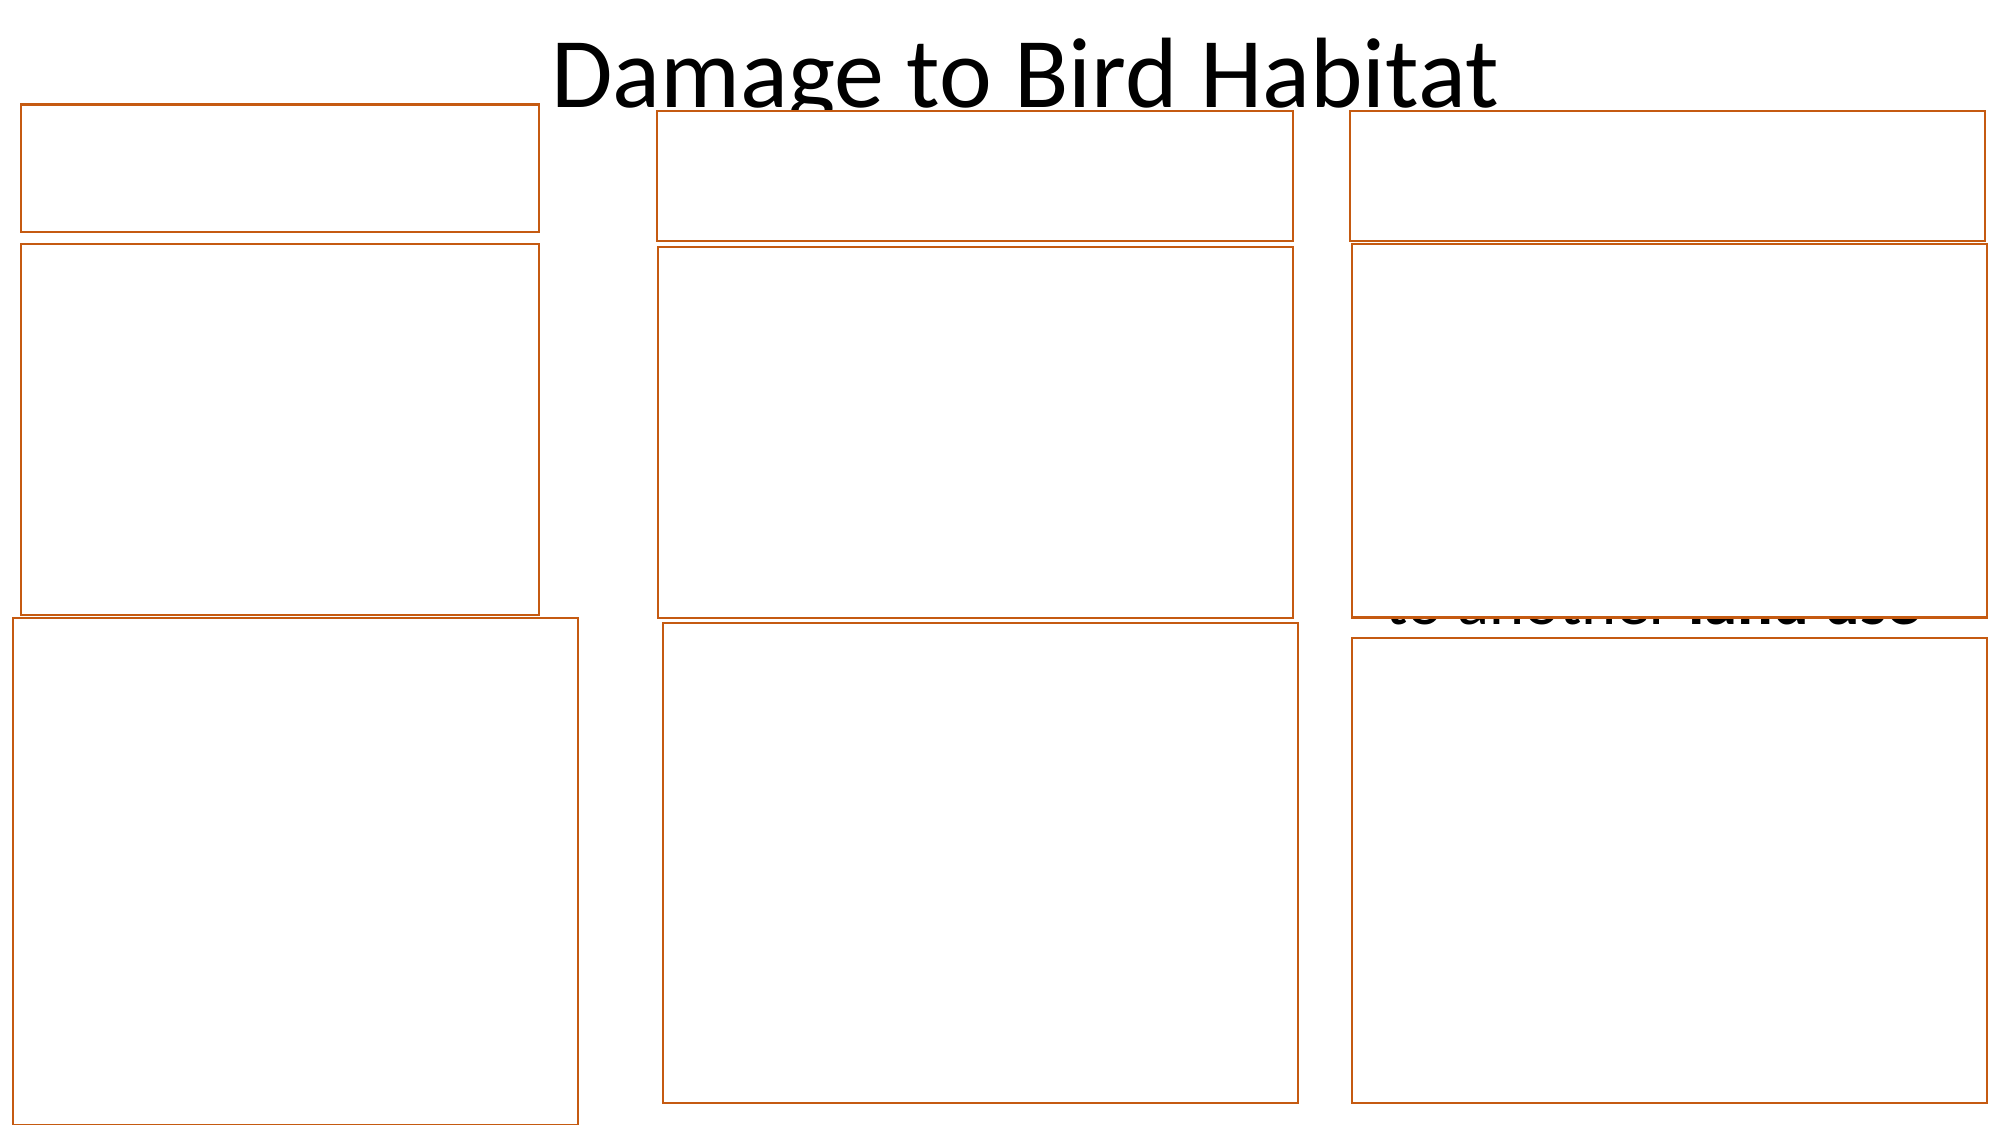

Damage to Bird Habitat
Loss

Fragmentation
Degradation

Reduction in the amount or extant of habitat, often by harvest or conversion to another land use
-Forest logged for timber & then converted to farm
Reduction in the size, connectivity, or integrity of habitat

-Forest divided into smaller patches by logging
-Roads in forest
Reduction in the quality of habitat

-More predators
-Fewer resources
-Can occur w/o obvious changes to the structure of habitat